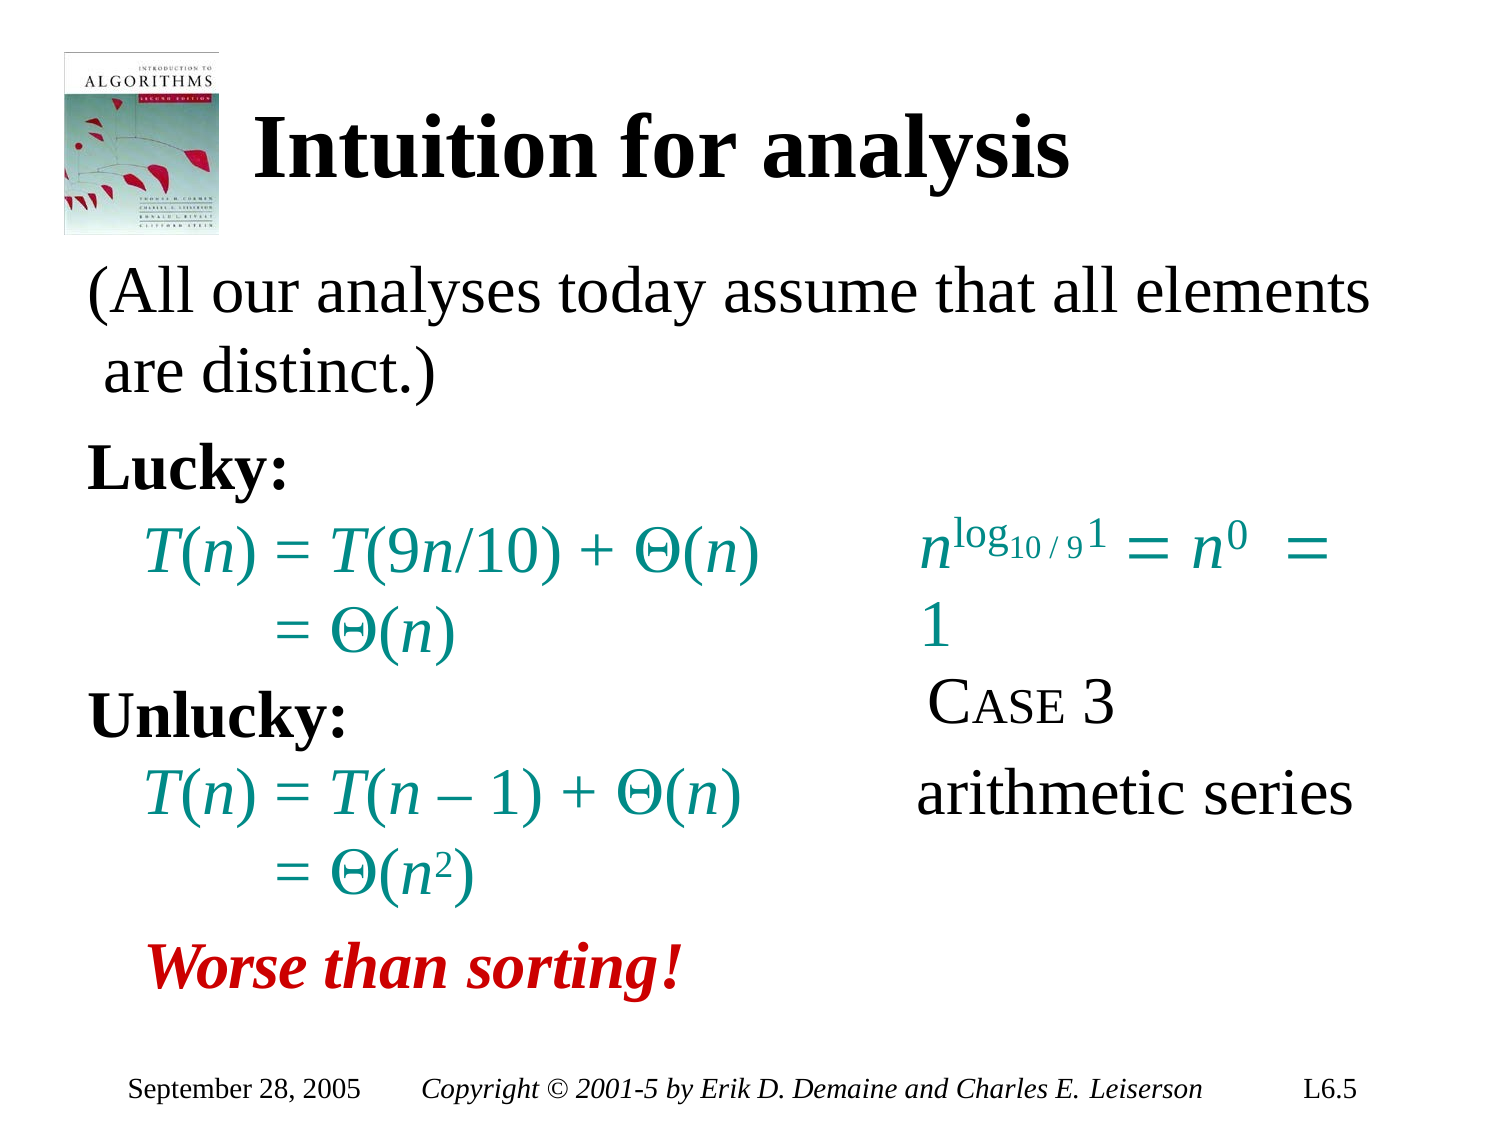

# Intuition for analysis
(All our analyses today assume that all elements  are distinct.)
Lucky:
T(n) = T(9n/10) + Θ(n)
= Θ(n)
Unlucky:
T(n) = T(n – 1) + Θ(n)
= Θ(n2)
Worse than sorting!
nlog10 / 91 = n0	= 1
CASE 3
arithmetic series
September 28, 2005
Copyright © 2001-5 by Erik D. Demaine and Charles E. Leiserson
L6.5